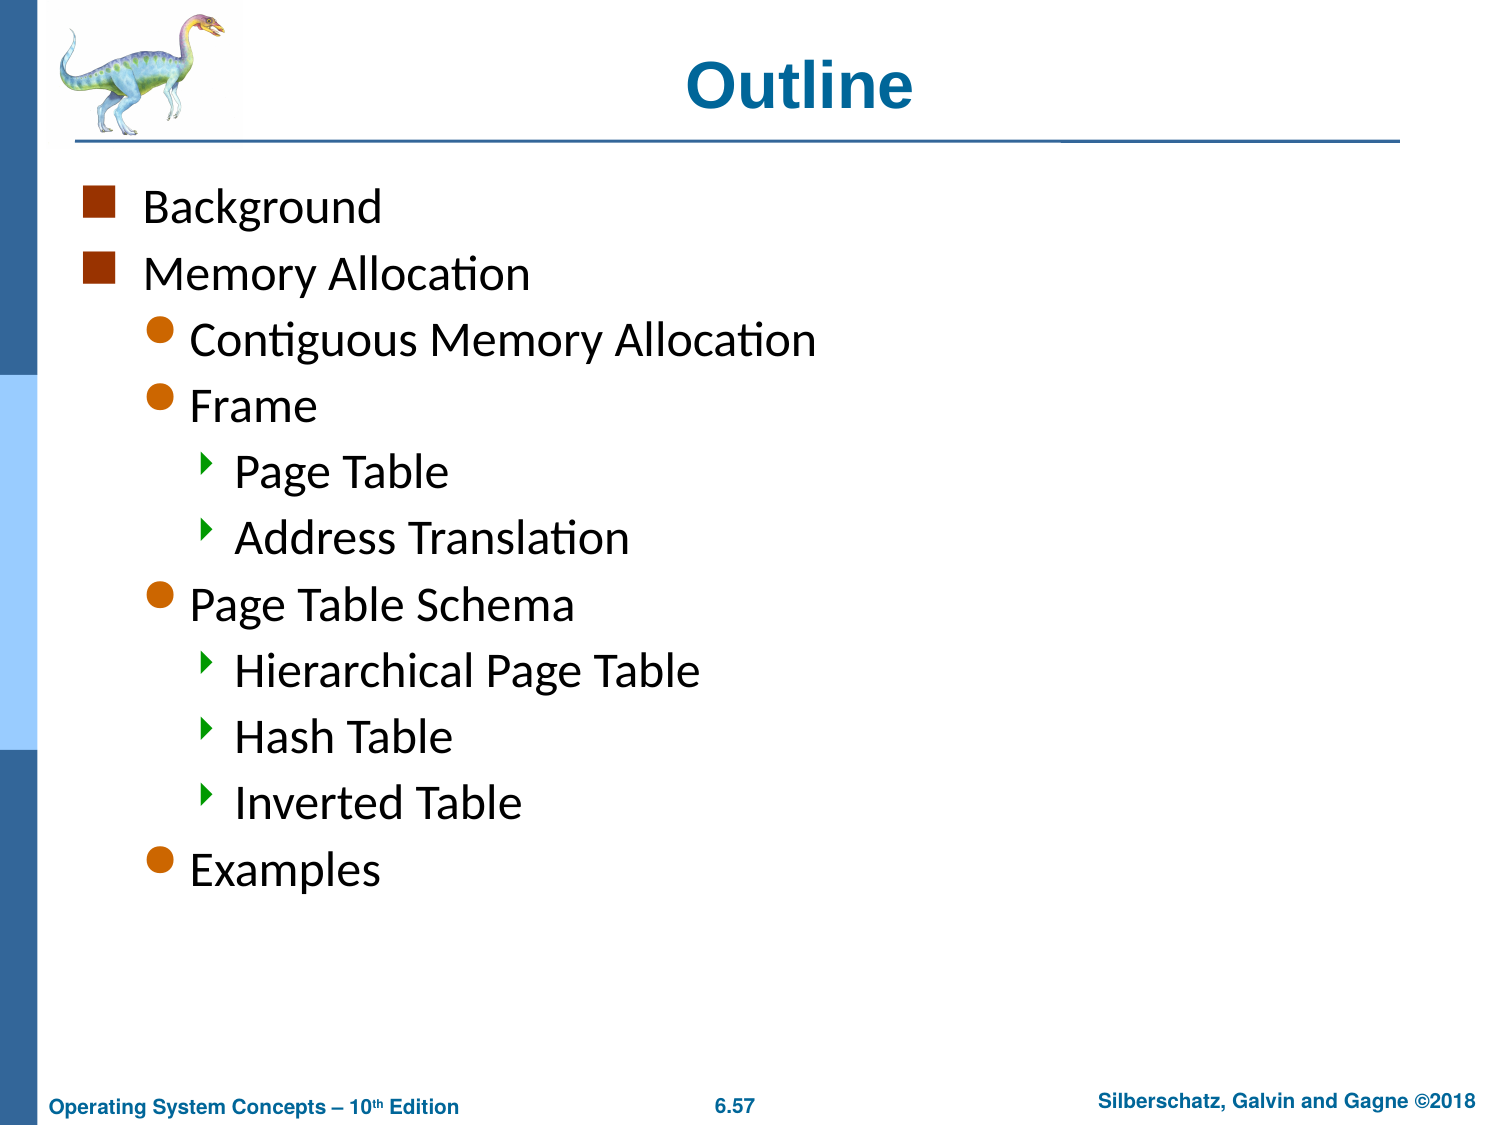

# Outline
Background
Memory Allocation
Contiguous Memory Allocation
Frame
Page Table
Address Translation
Page Table Schema
Hierarchical Page Table
Hash Table
Inverted Table
Examples